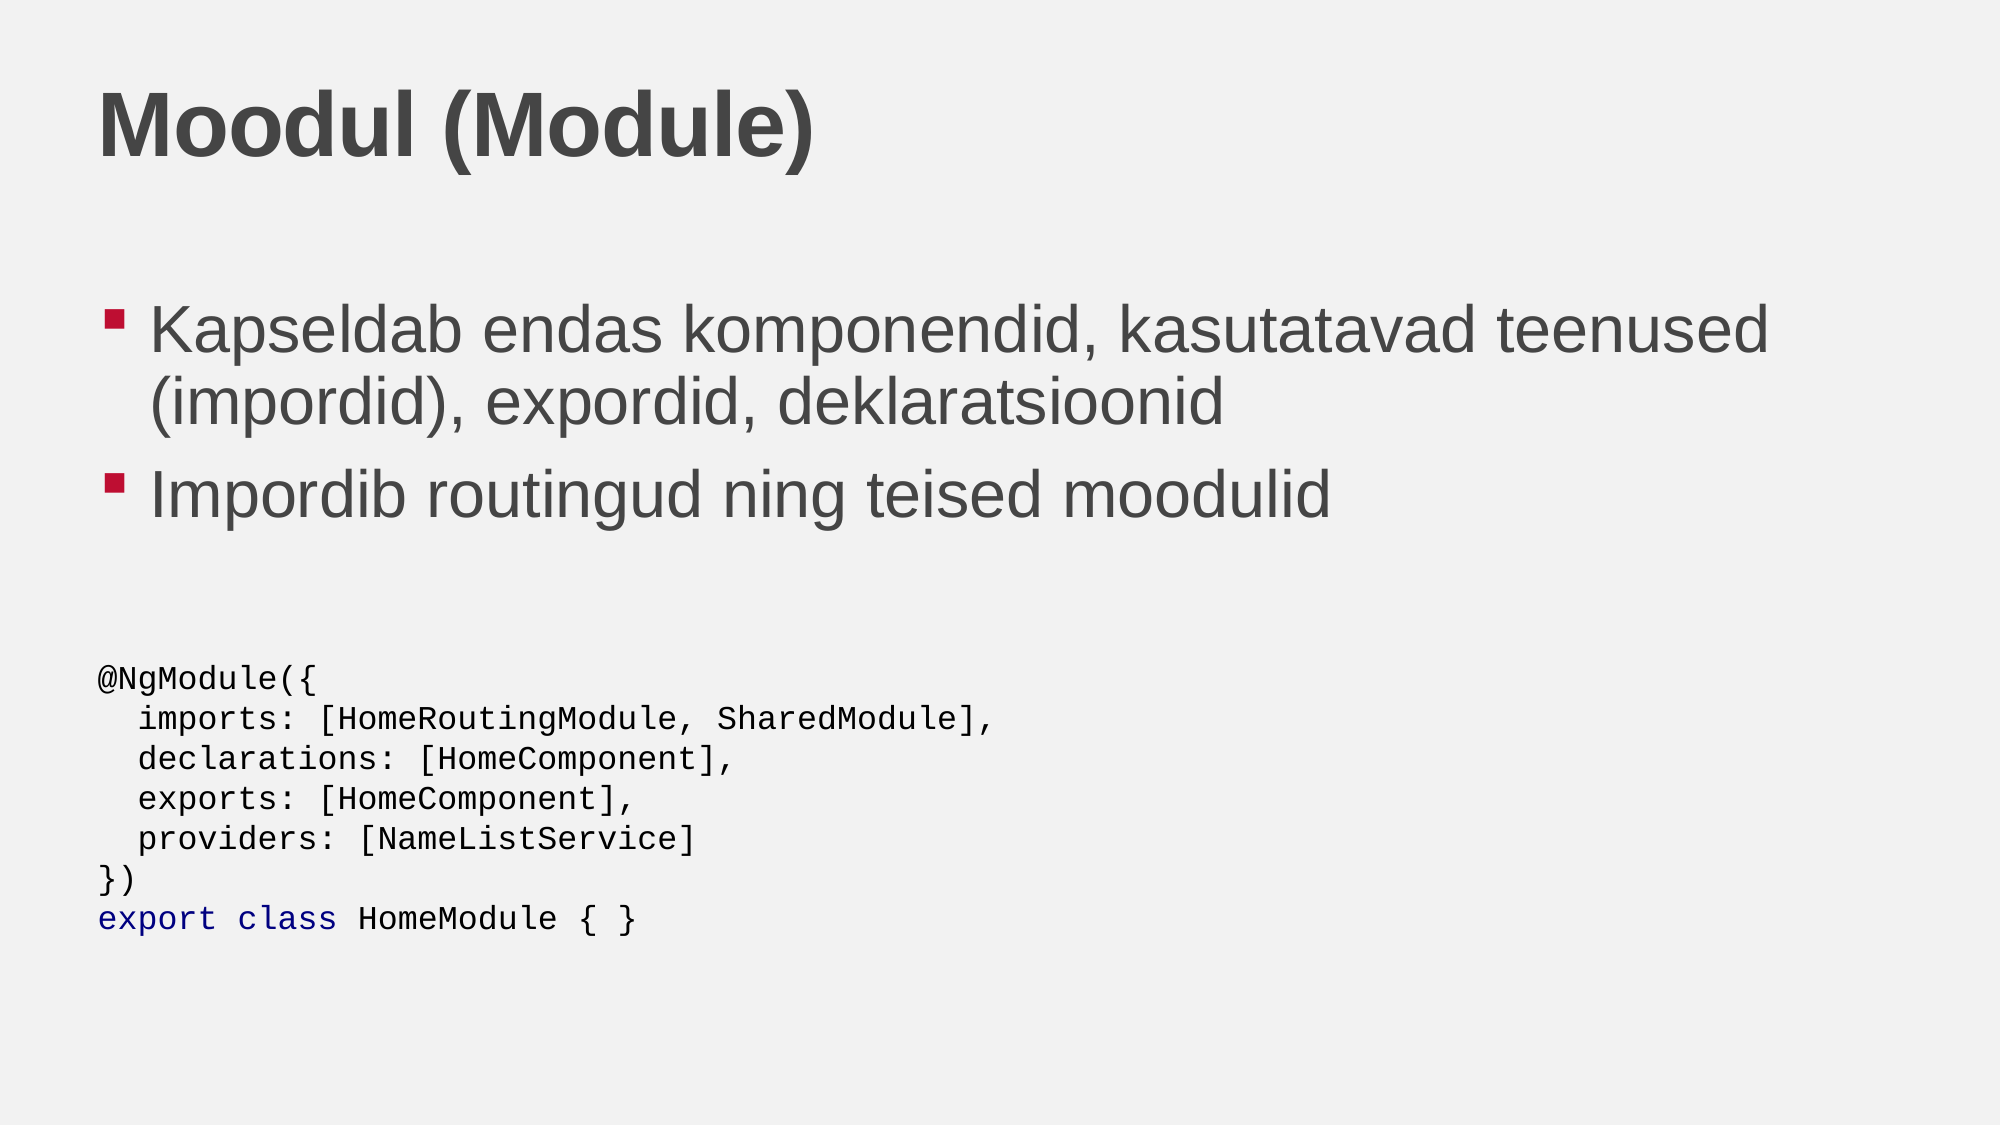

Moodul (Module)
Kapseldab endas komponendid, kasutatavad teenused (impordid), expordid, deklaratsioonid
Impordib routingud ning teised moodulid

@NgModule({
  imports: [HomeRoutingModule, SharedModule],
  declarations: [HomeComponent],
  exports: [HomeComponent],
  providers: [NameListService]
})
export class HomeModule { }